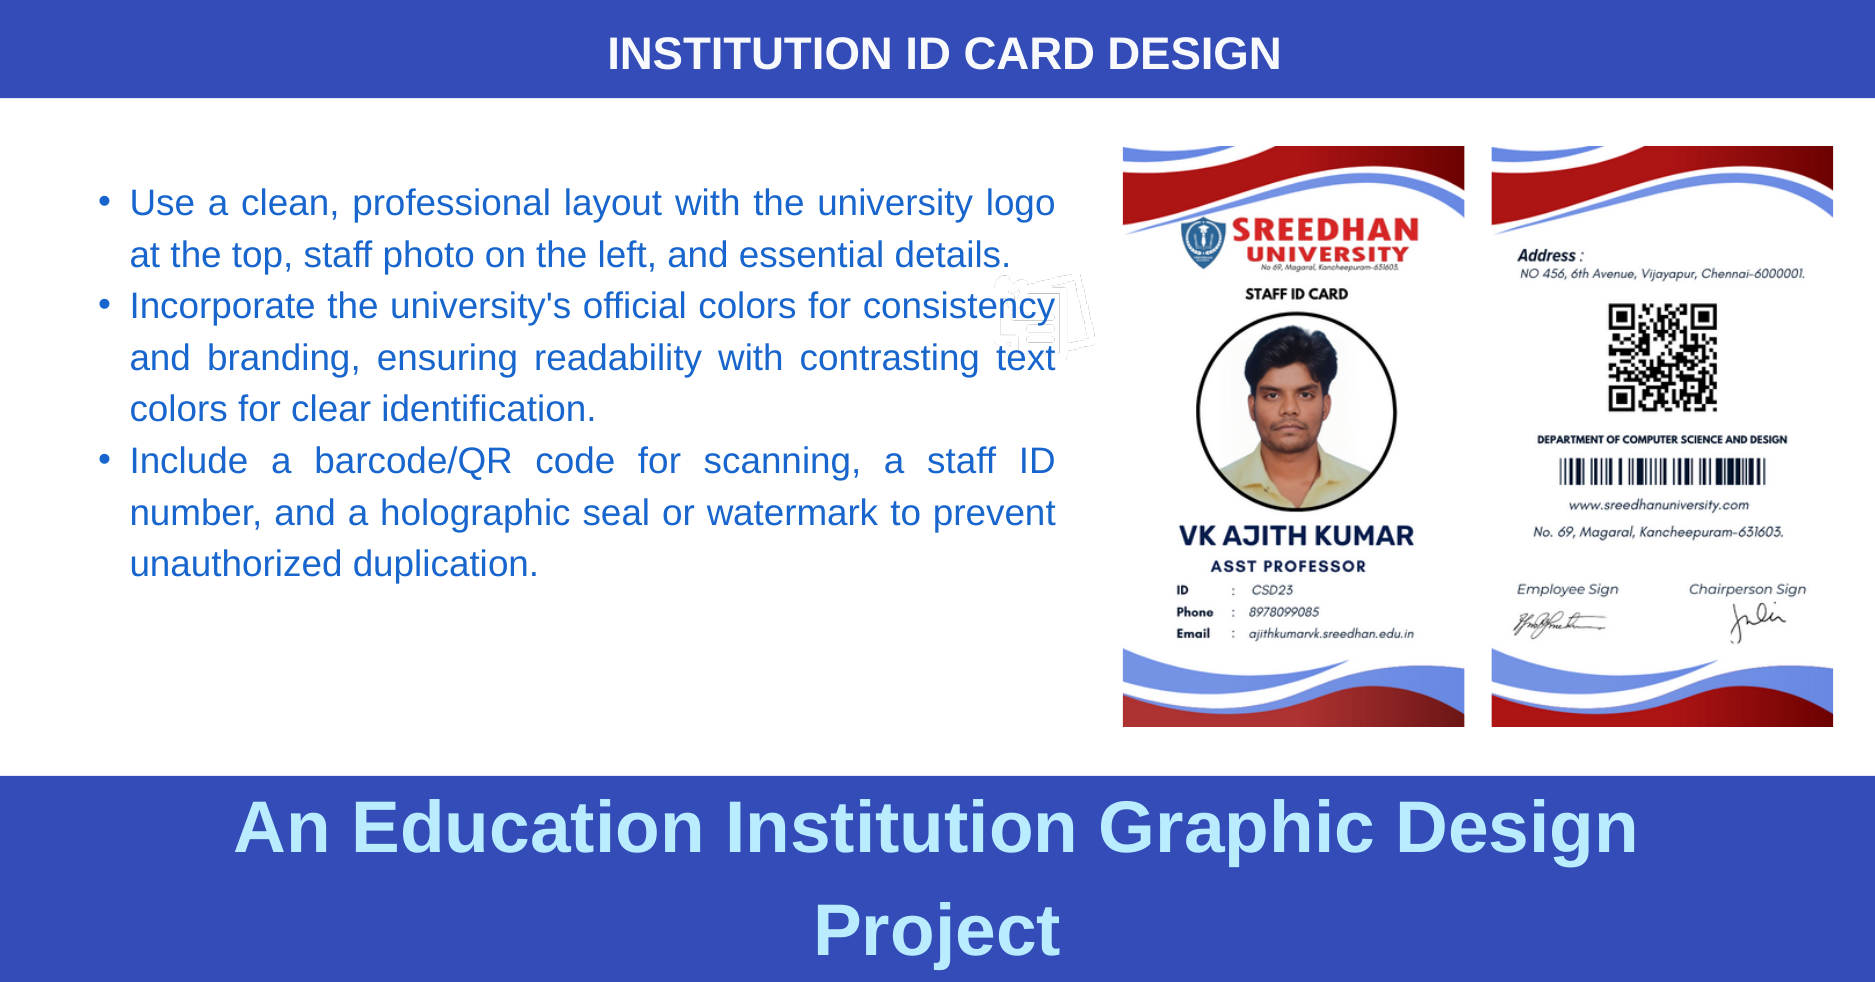

INSTITUTION ID CARD DESIGN

Use a clean, professional layout with the university logo at the top, staff photo on the left, and essential details.
Incorporate the university's official colors for consistency and branding, ensuring readability with contrasting text colors for clear identification.
Include a barcode/QR code for scanning, a staff ID number, and a holographic seal or watermark to prevent unauthorized duplication.

An Education Institution Graphic Design Project